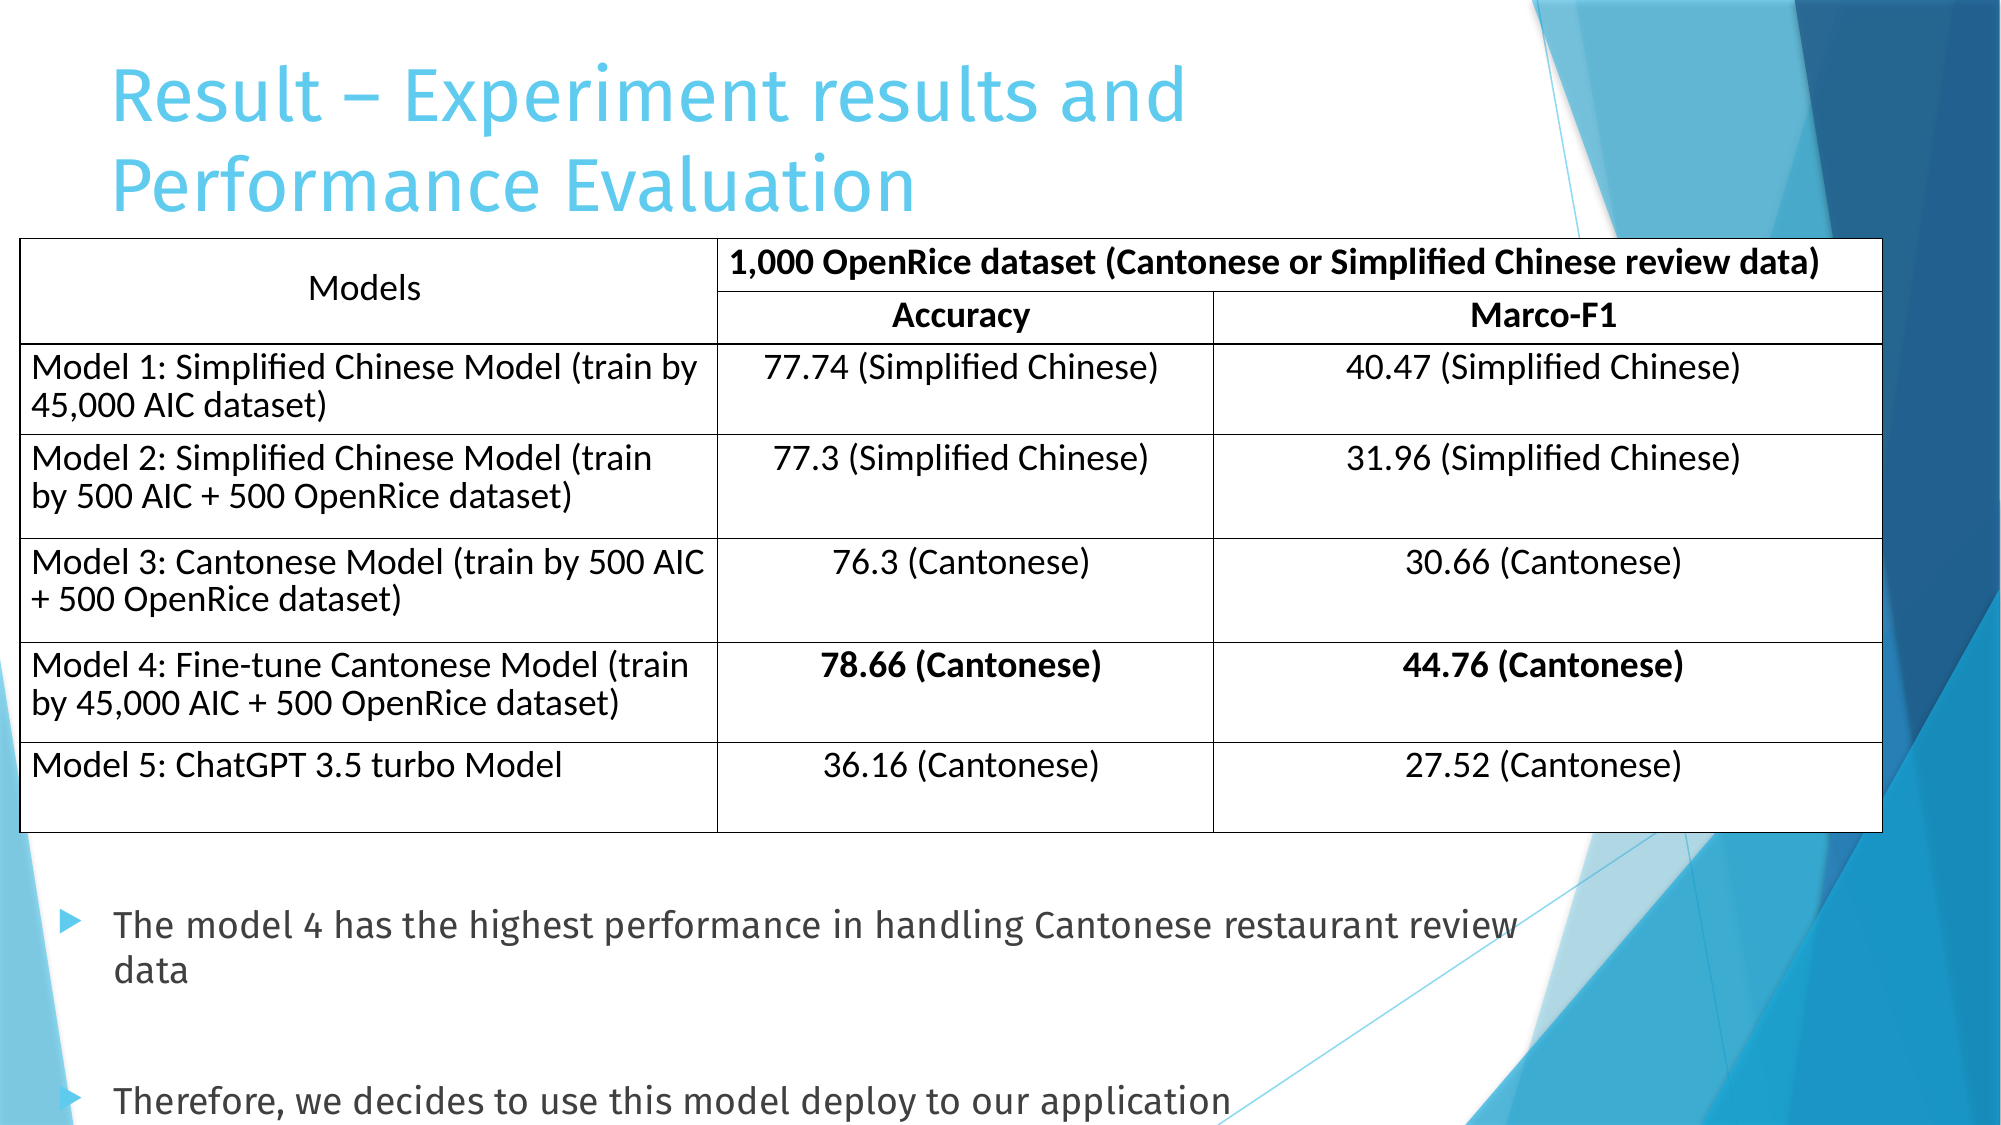

# Result – Experiment results and Performance Evaluation

| Models | 1,000 OpenRice dataset (Cantonese or Simplified Chinese review data) |  |
| --- | --- | --- |
|  | Accuracy | Marco-F1 |
| Model 1: Simplified Chinese Model (train by 45,000 AIC dataset) | 77.74 (Simplified Chinese) | 40.47 (Simplified Chinese) |
| Model 2: Simplified Chinese Model (train by 500 AIC + 500 OpenRice dataset) | 77.3 (Simplified Chinese) | 31.96 (Simplified Chinese) |
| Model 3: Cantonese Model (train by 500 AIC + 500 OpenRice dataset) | 76.3 (Cantonese) | 30.66 (Cantonese) |
| Model 4: Fine-tune Cantonese Model (train by 45,000 AIC + 500 OpenRice dataset) | 78.66 (Cantonese) | 44.76 (Cantonese) |
| Model 5: ChatGPT 3.5 turbo Model | 36.16 (Cantonese) | 27.52 (Cantonese) |

The model 4 has the highest performance in handling Cantonese restaurant review data

Therefore, we decides to use this model deploy to our application